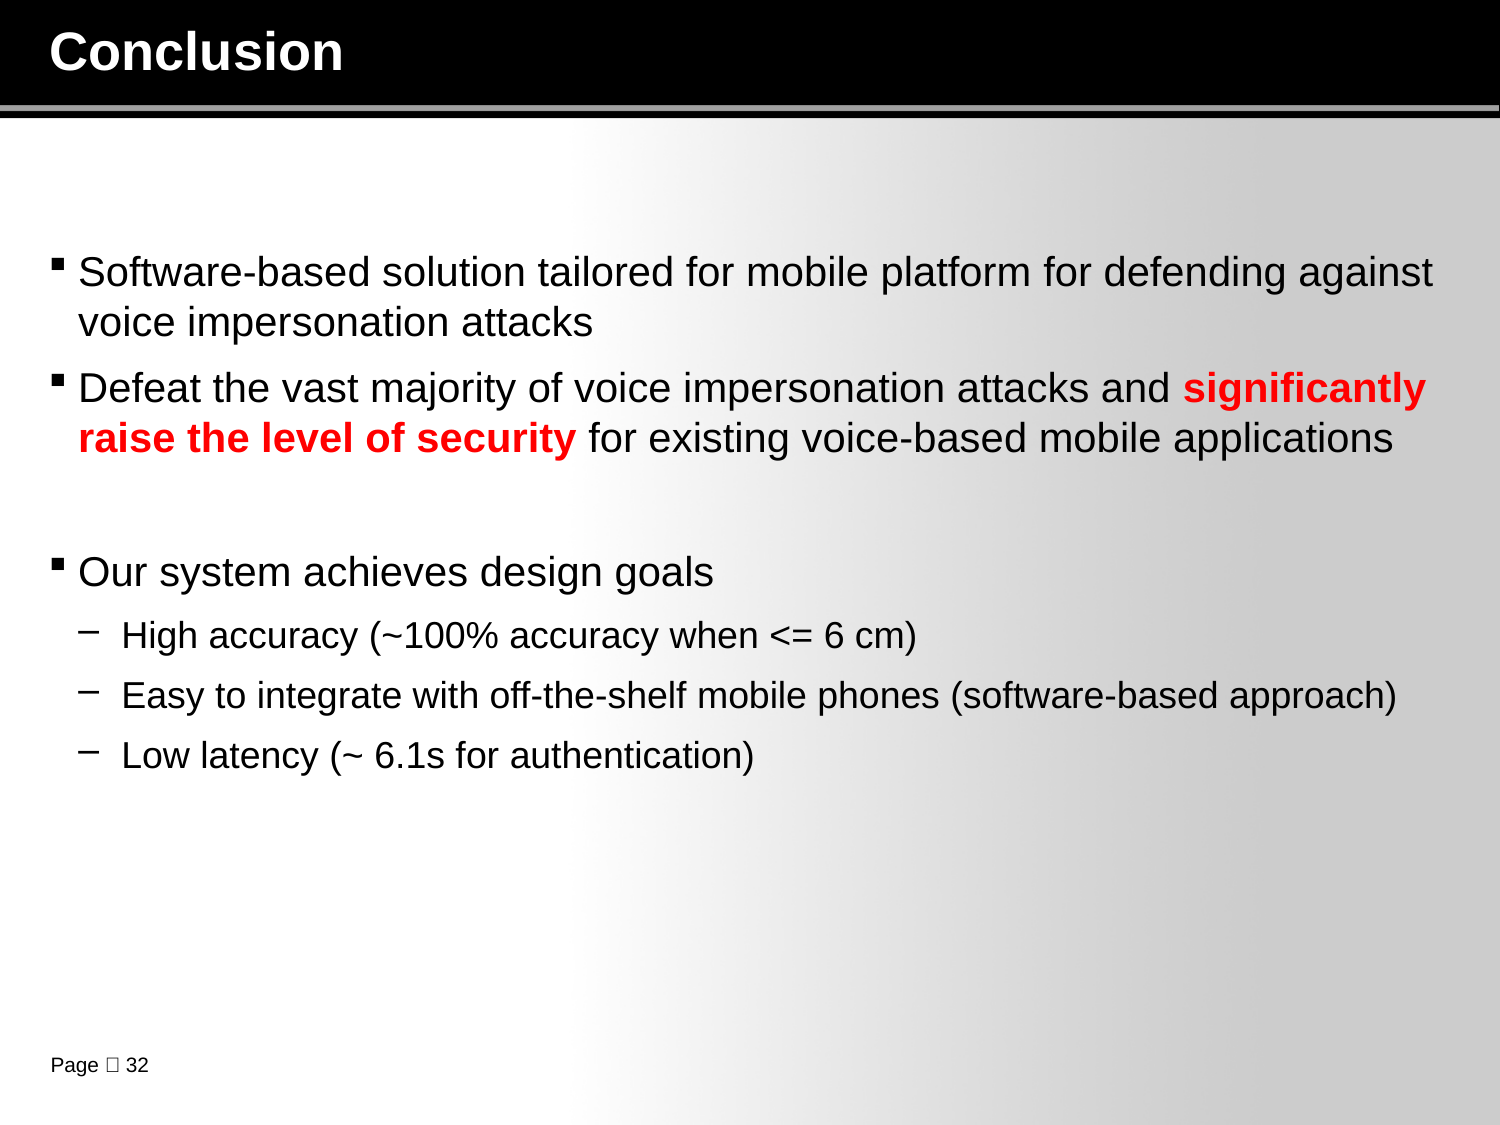

# Conclusion
Software-based solution tailored for mobile platform for defending against voice impersonation attacks
Defeat the vast majority of voice impersonation attacks and significantly raise the level of security for existing voice-based mobile applications

Our system achieves design goals
High accuracy (~100% accuracy when <= 6 cm)
Easy to integrate with off-the-shelf mobile phones (software-based approach)
Low latency (~ 6.1s for authentication)